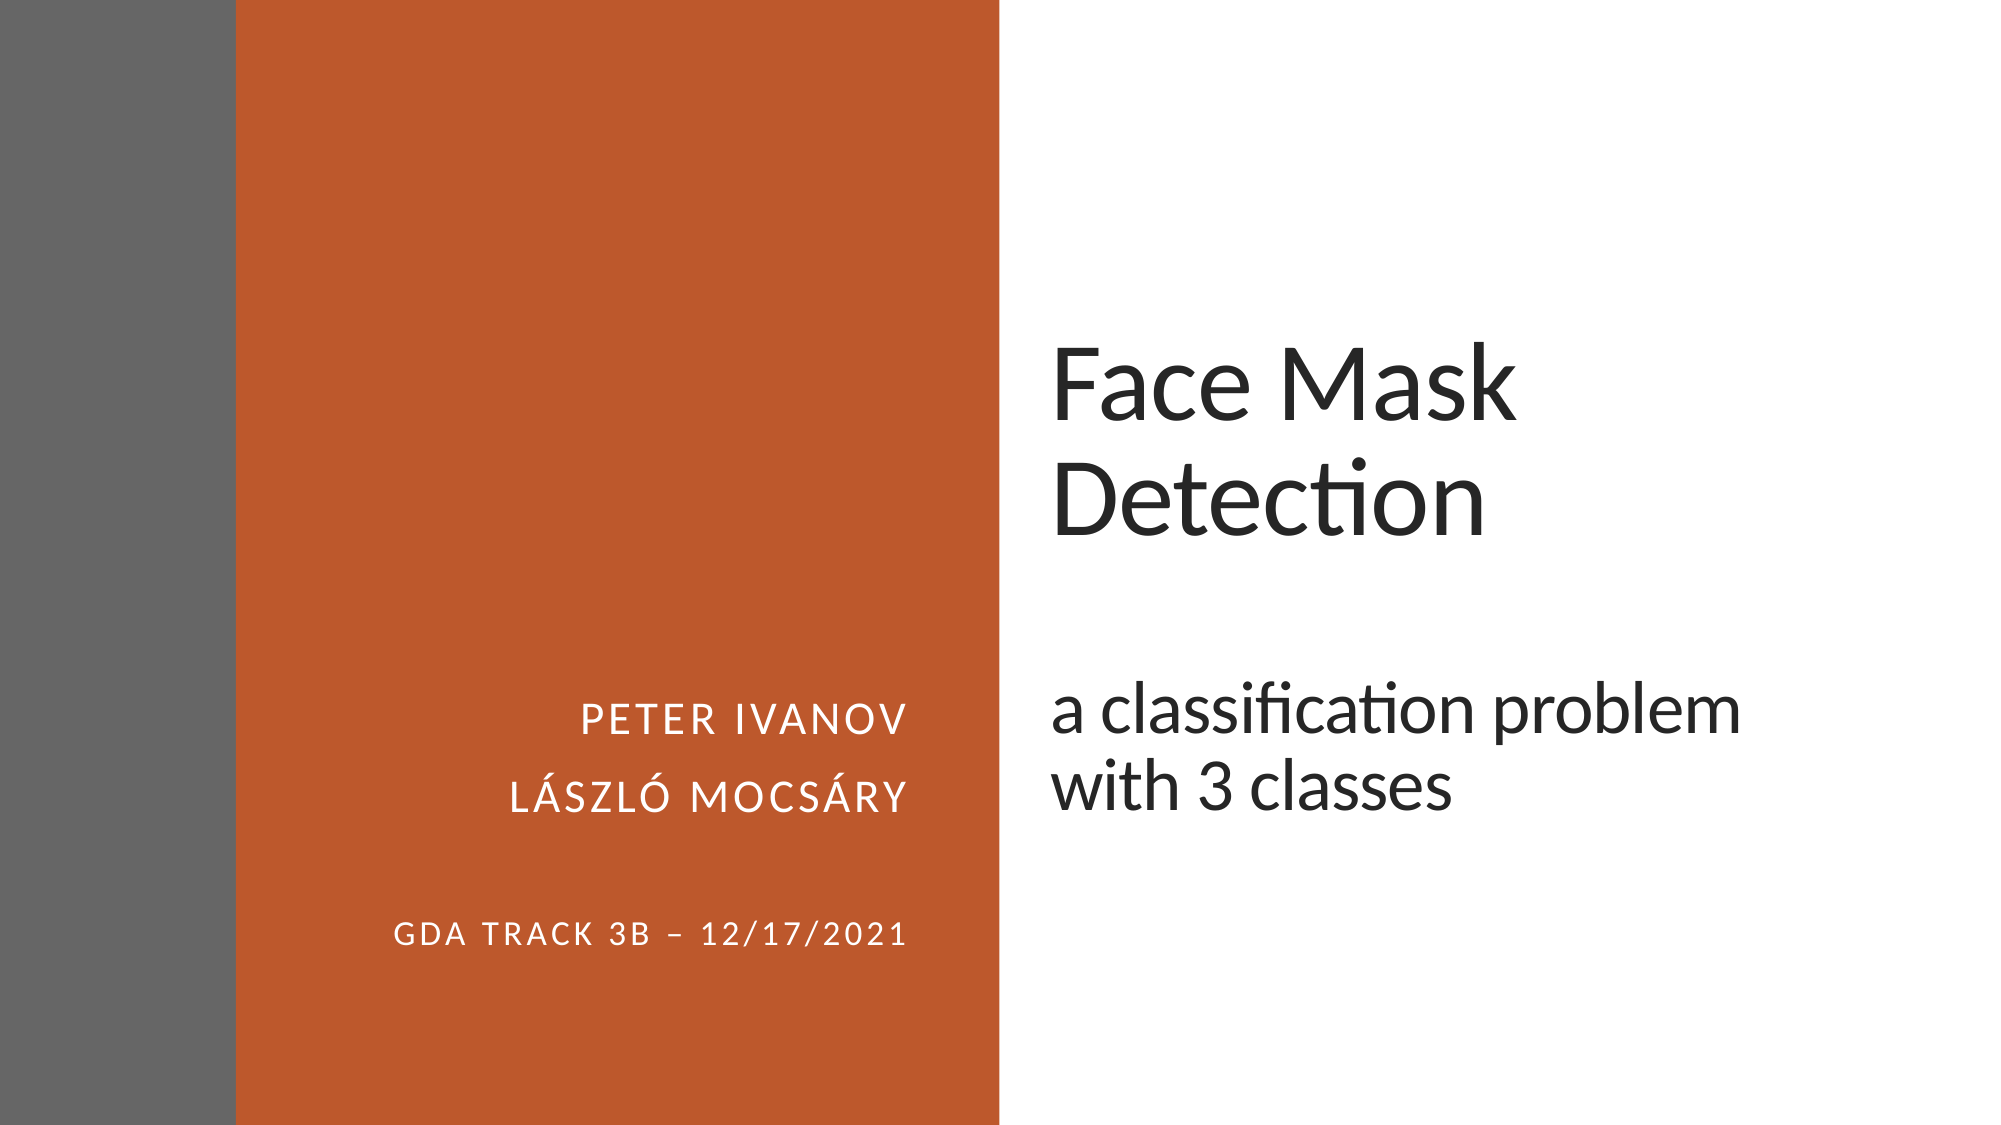

Peter Ivanov
LÁSZLÓ MOCSÁRY

GDA track 3B – 12/17/2021
# Face Mask Detection a classification problem with 3 classes